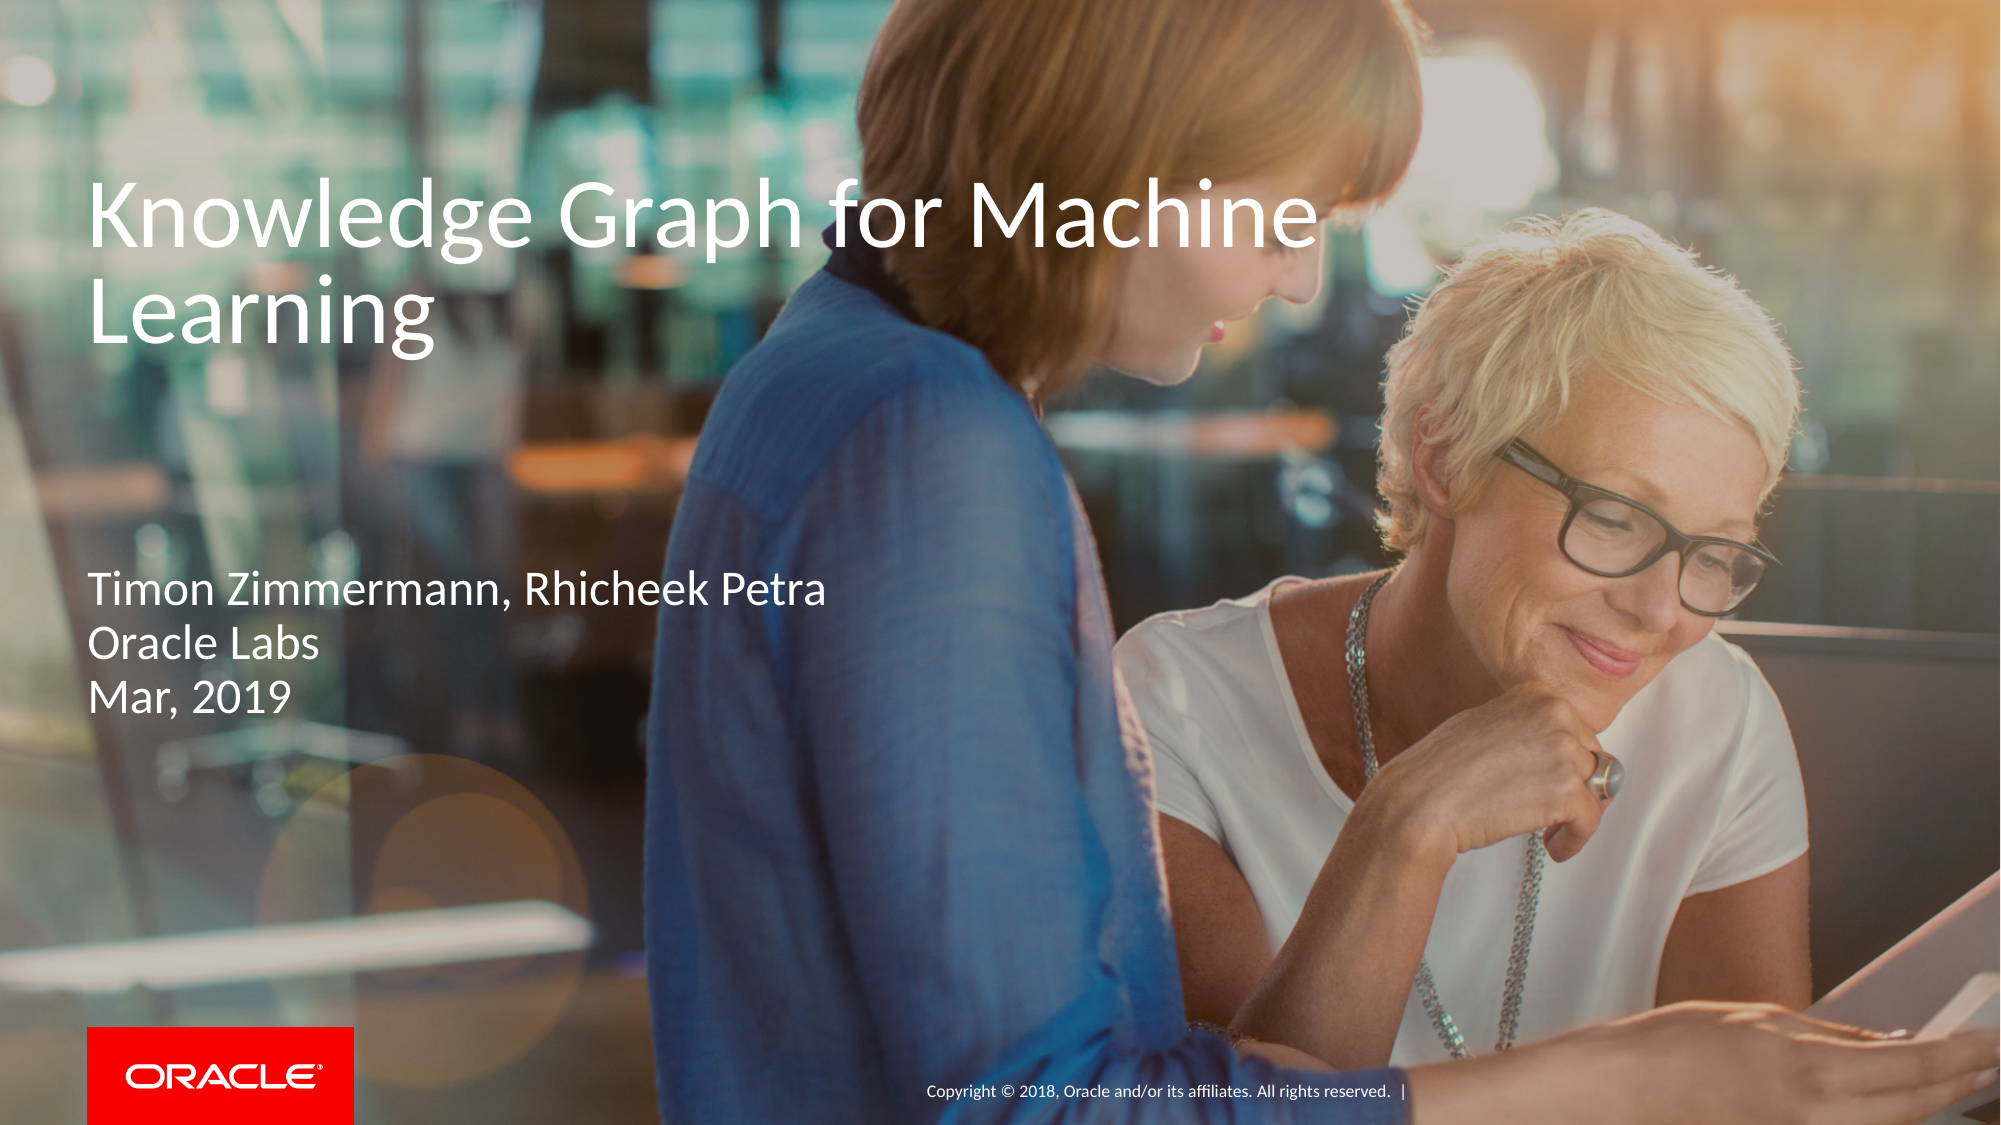

# Knowledge Graph for Machine Learning
Timon Zimmermann, Rhicheek Petra
Oracle Labs
Mar, 2019